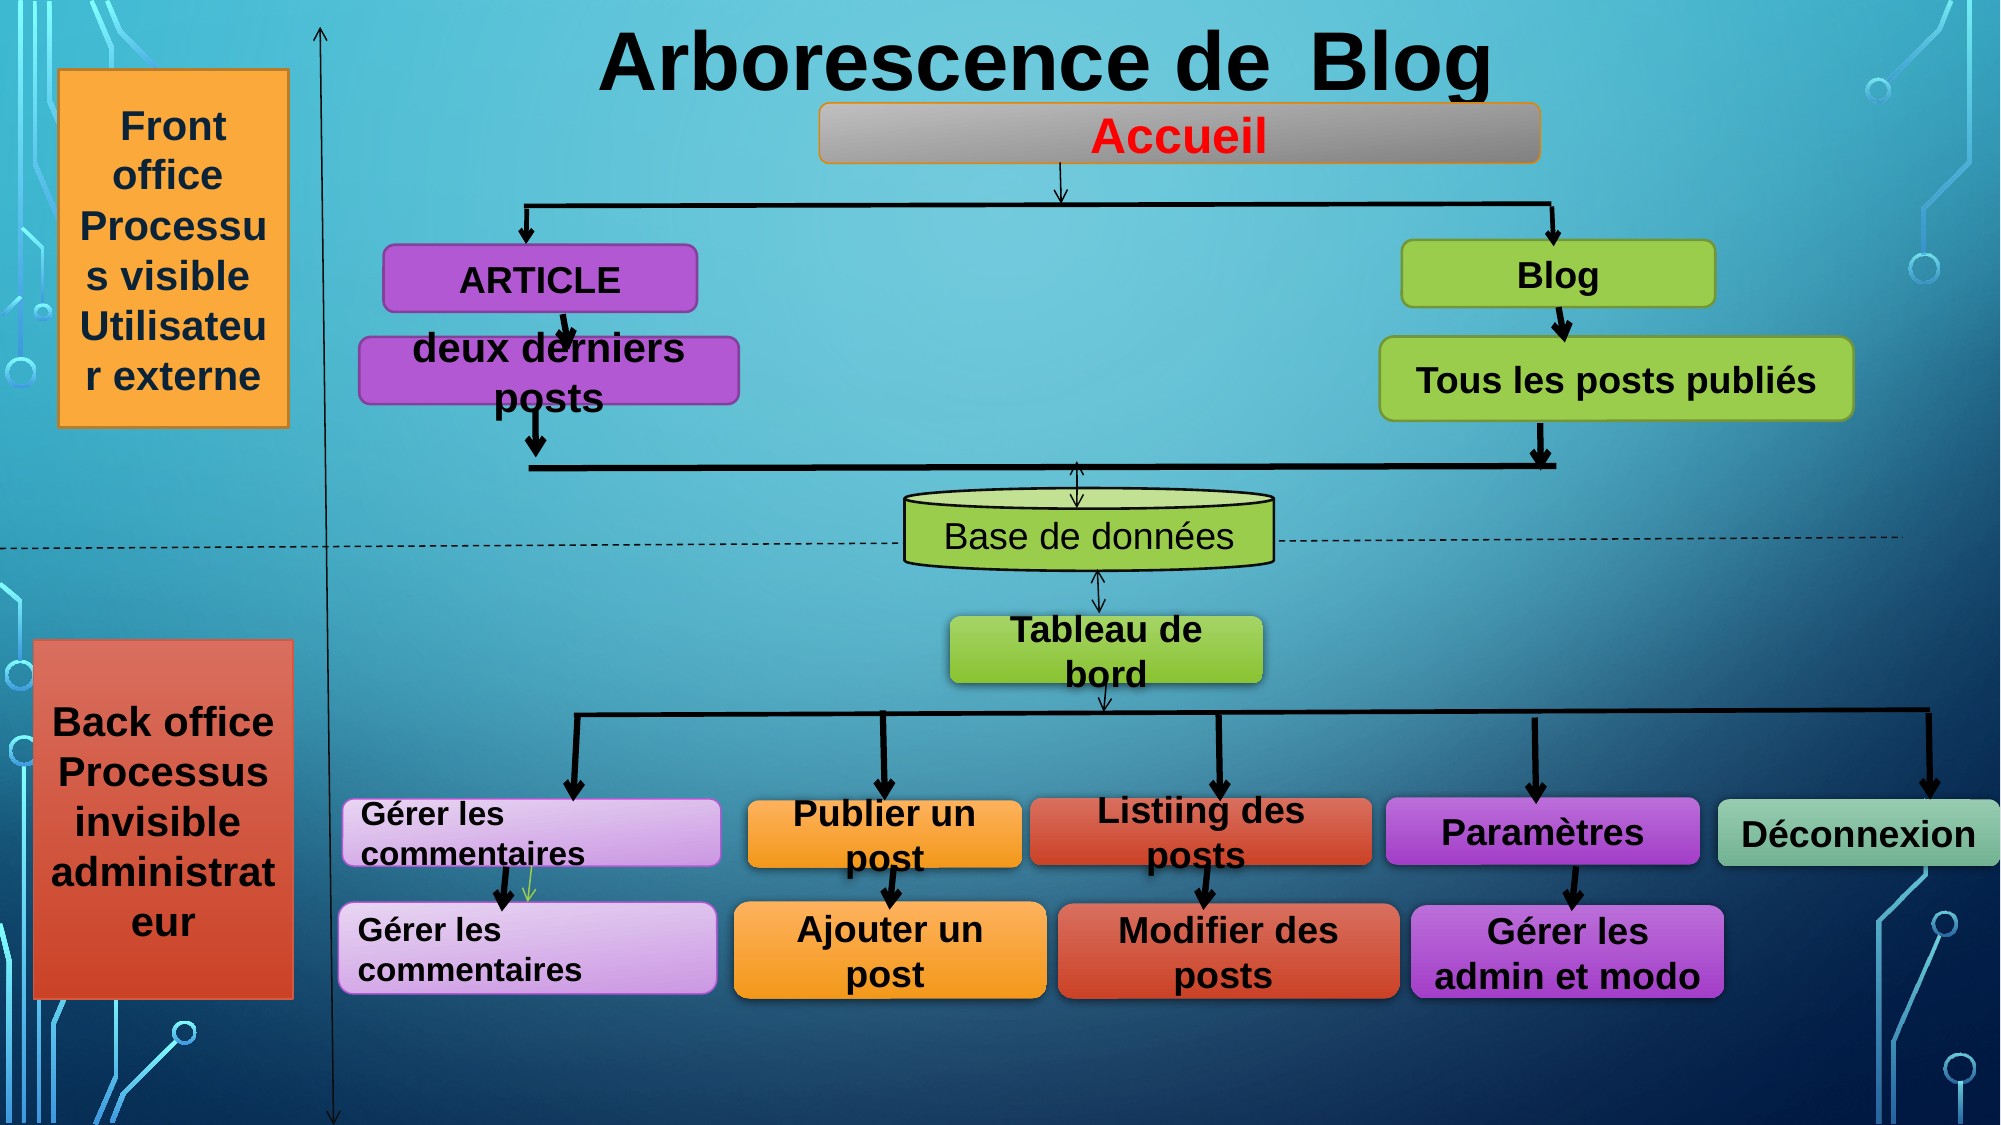

Arborescence de  Blog
Front office
Processus visible
Utilisateur externe
Accueil
Blog
ARTICLE
Tous les posts publiés
deux derniers posts
Base de données
Tableau de bord
Back office
Processus invisible
administrateur
Paramètres
Listiing des posts
Gérer les commentaires
Déconnexion
Publier un post
Ajouter un post
Gérer les commentaires
Modifier des posts
Gérer les admin et modo